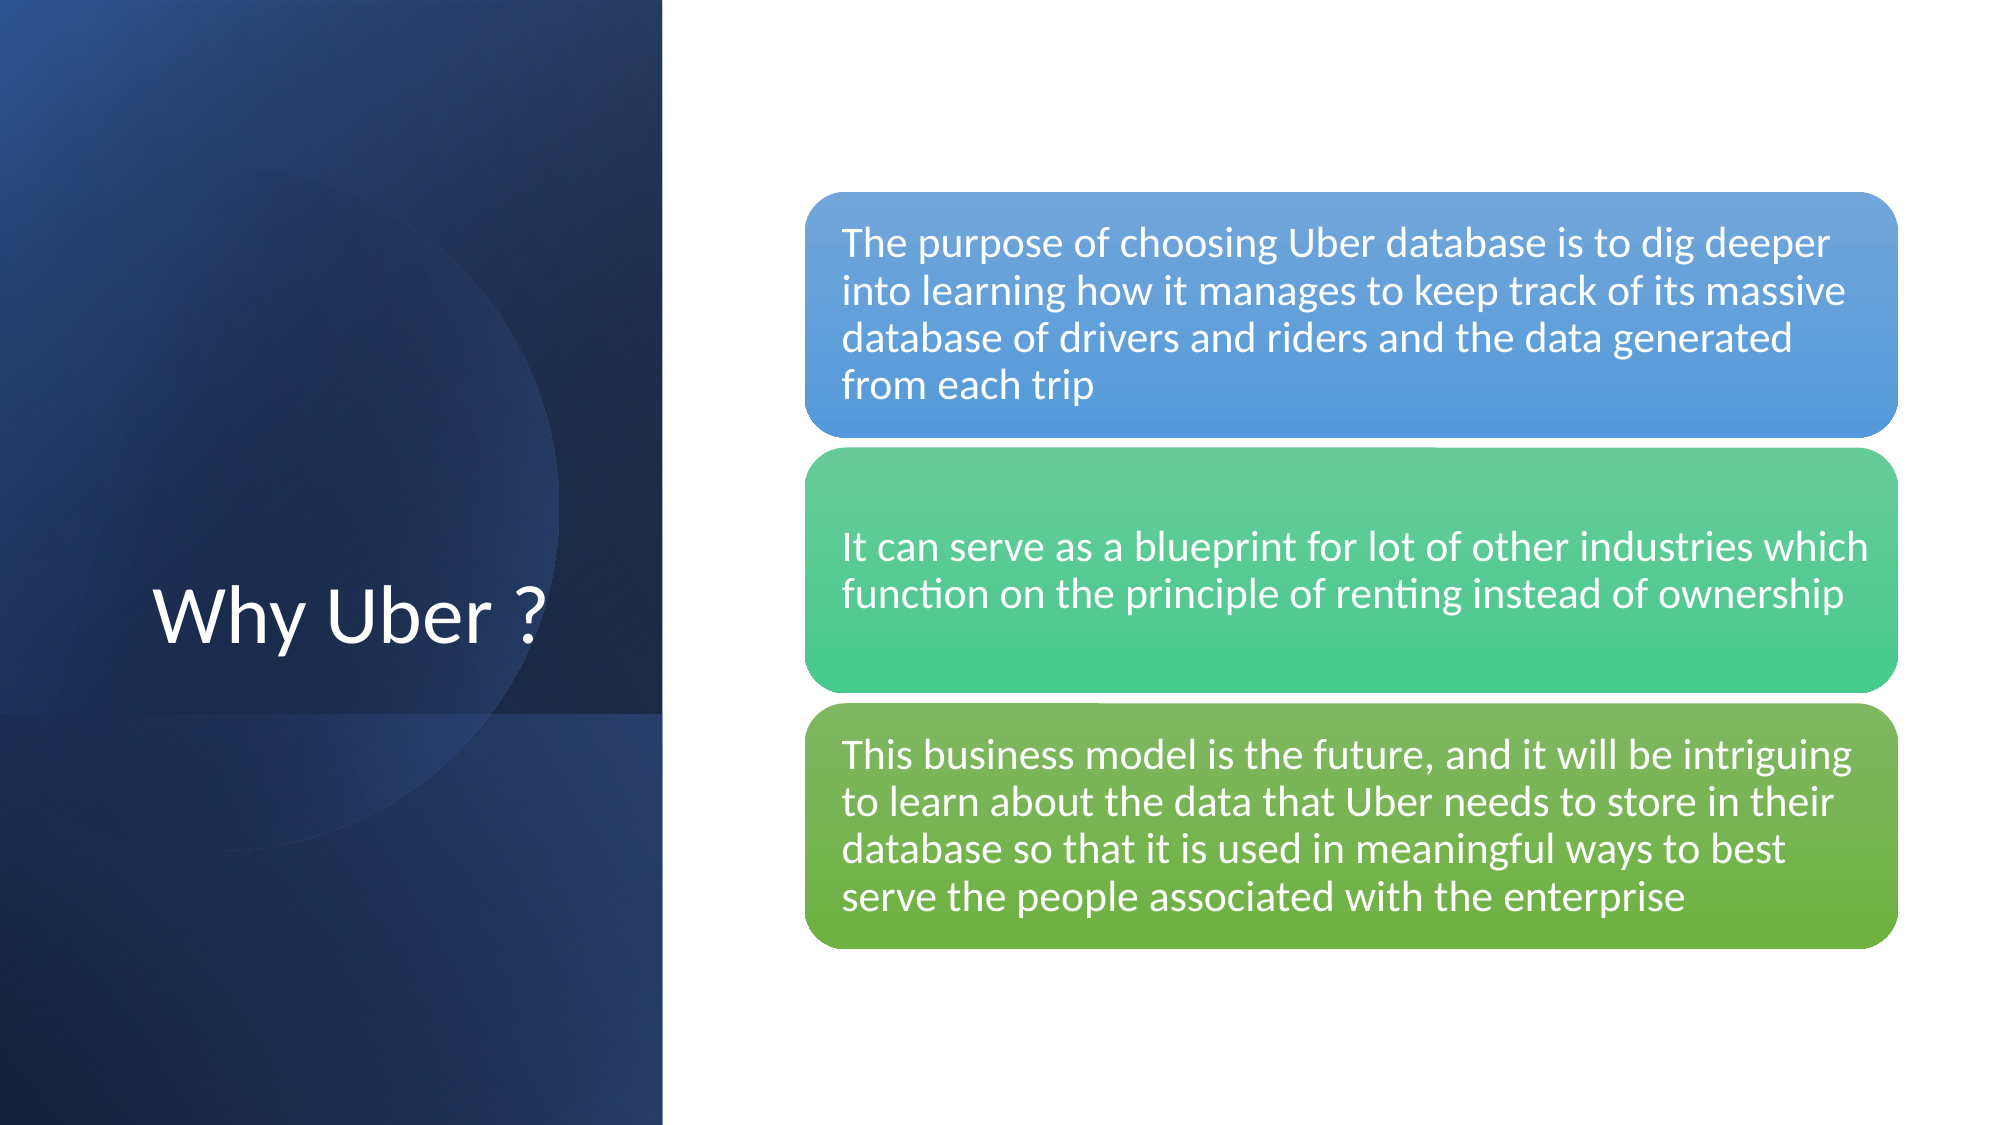

The purpose of choosing Uber database is to dig deeper into learning how it manages to keep track of its massive database of drivers and riders and the data generated from each trip
It can serve as a blueprint for lot of other industries which function on the principle of renting instead of ownership
This business model is the future, and it will be intriguing to learn about the data that Uber needs to store in their database so that it is used in meaningful ways to best serve the people associated with the enterprise

# Why Uber ?